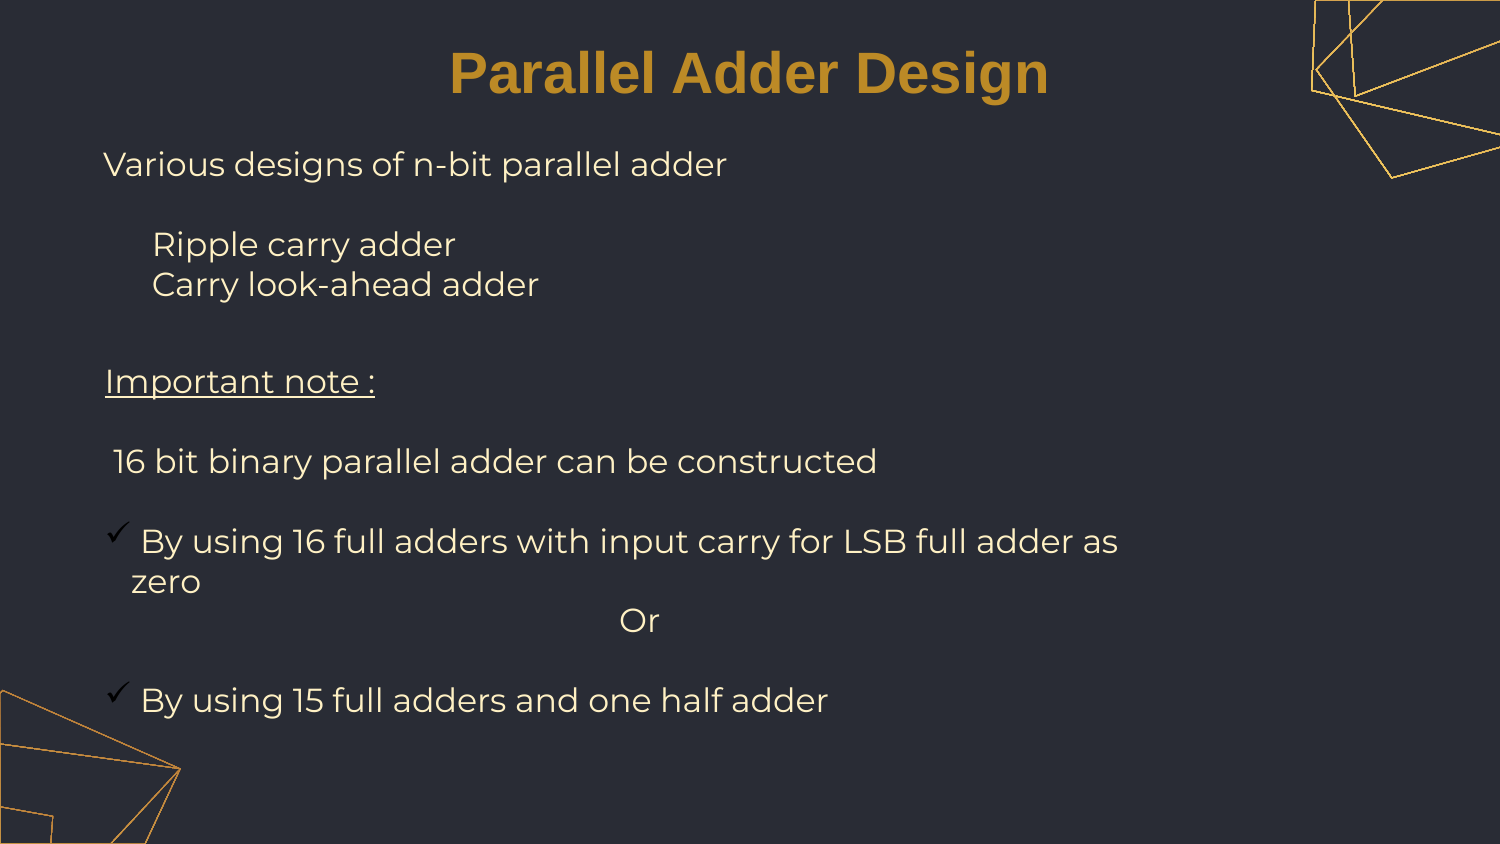

# Parallel Adder Design
   Various designs of n-bit parallel adder

Ripple carry adder
Carry look-ahead adder
Important note :

 16 bit binary parallel adder can be constructed

By using 16 full adders with input carry for LSB full adder as
   zero
Or

By using 15 full adders and one half adder